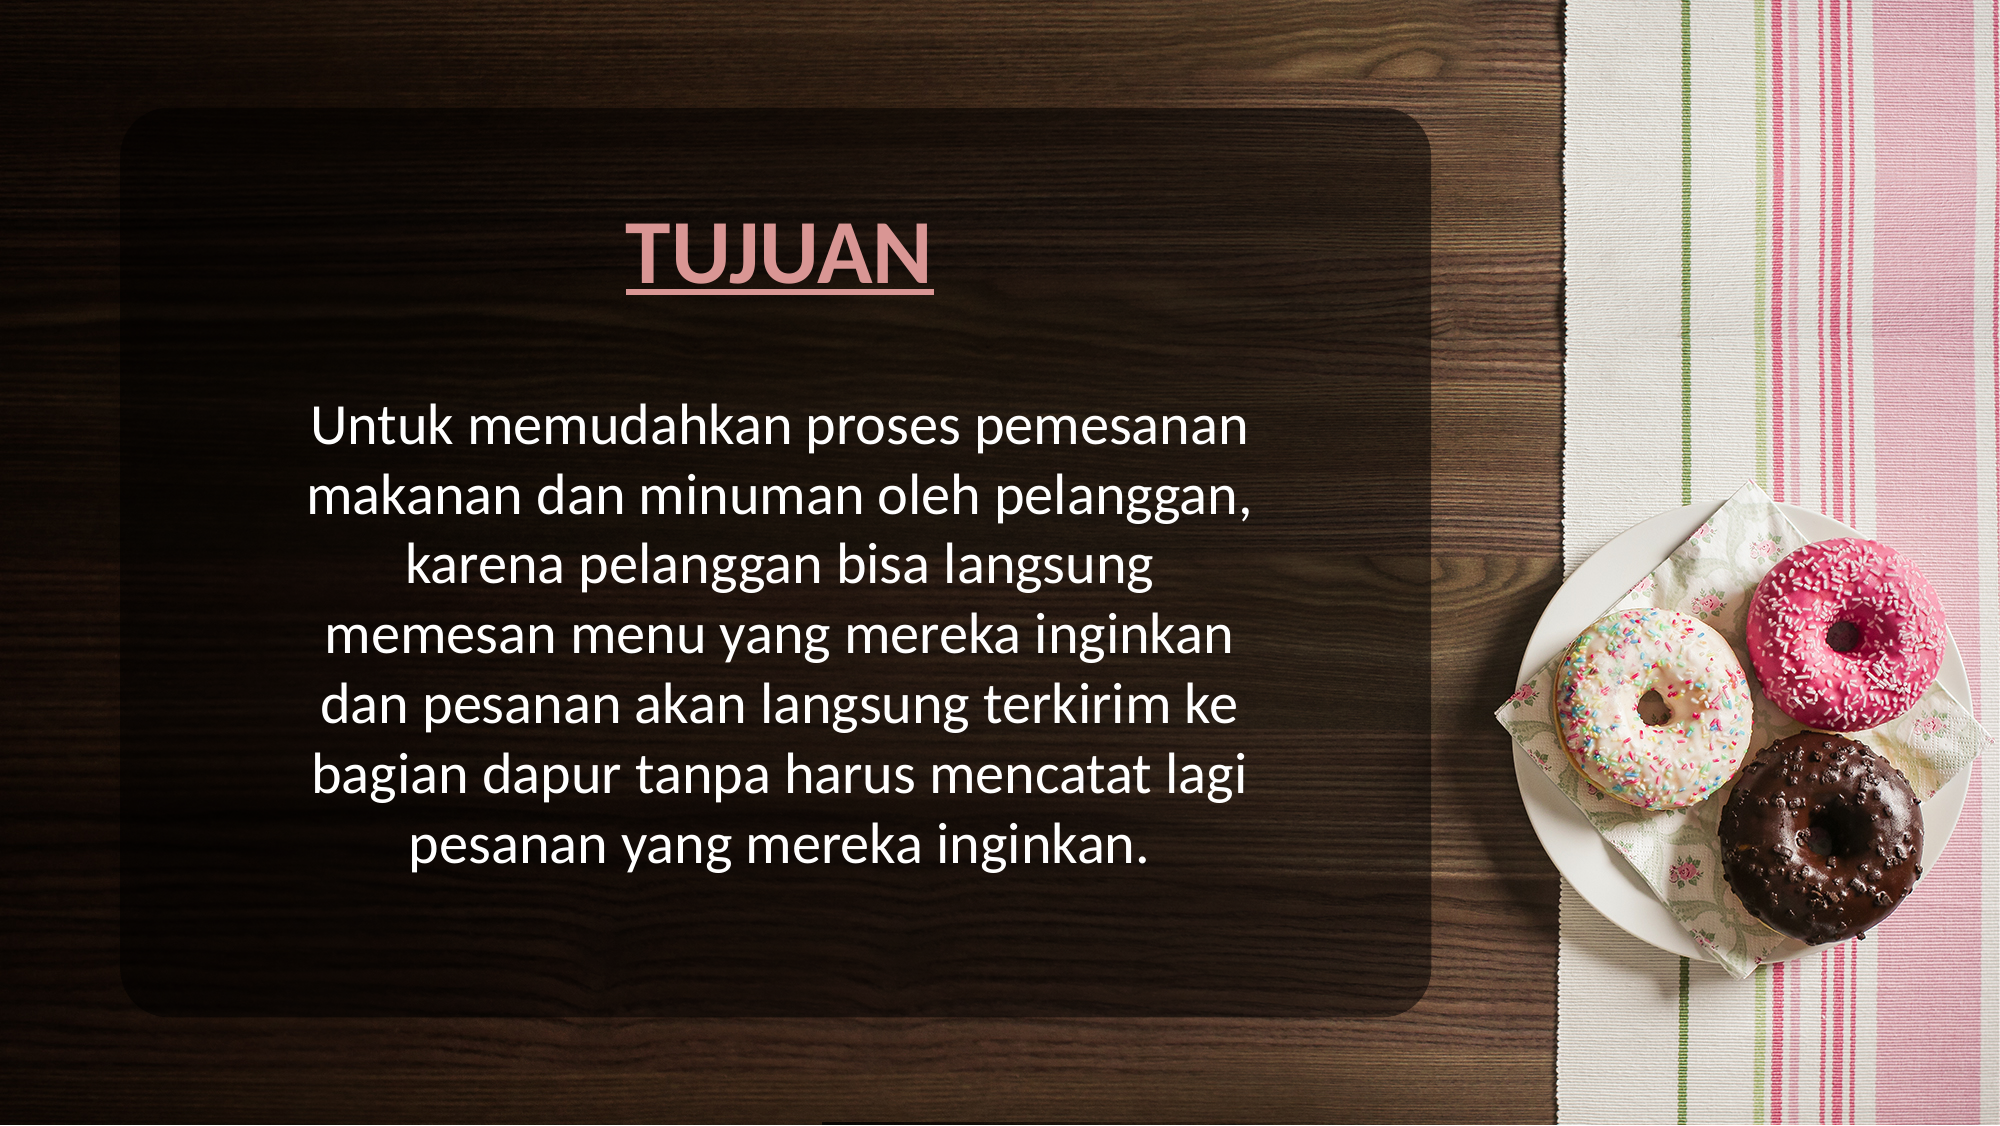

TUJUAN
Untuk memudahkan proses pemesanan makanan dan minuman oleh pelanggan, karena pelanggan bisa langsung memesan menu yang mereka inginkan dan pesanan akan langsung terkirim ke bagian dapur tanpa harus mencatat lagi pesanan yang mereka inginkan.